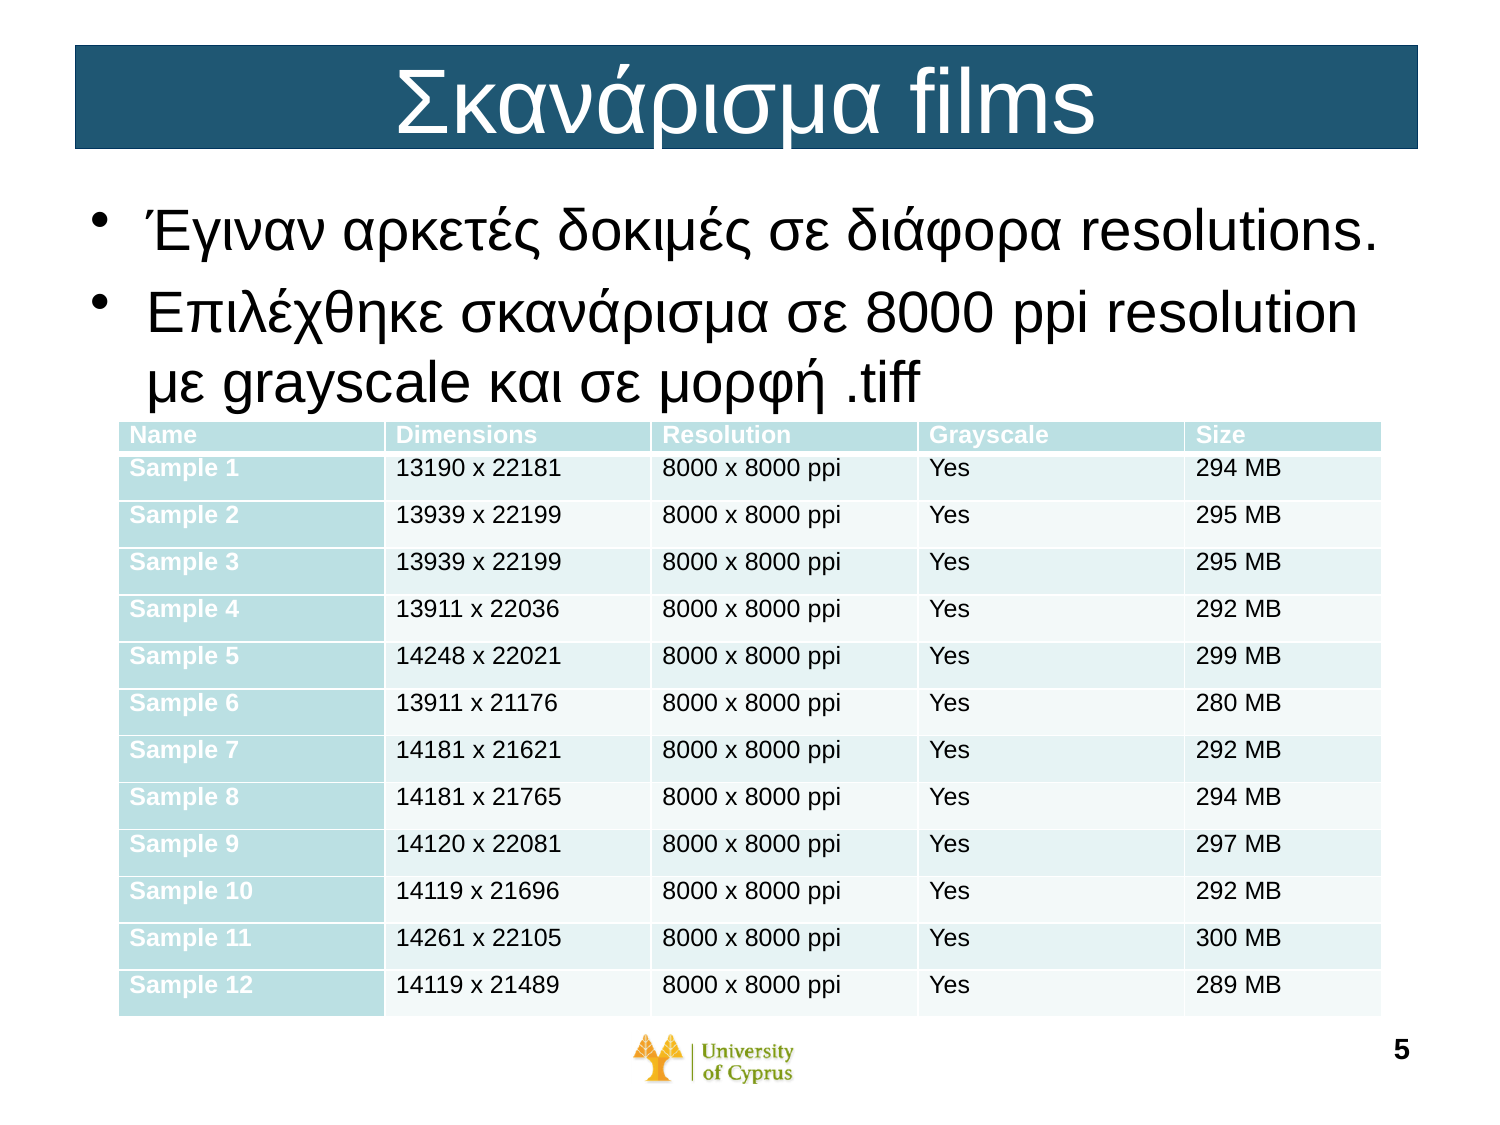

# Σκανάρισμα films
Έγιναν αρκετές δοκιμές σε διάφορα resolutions.
Επιλέχθηκε σκανάρισμα σε 8000 ppi resolution με grayscale και σε μορφή .tiff

| Name | Dimensions | Resolution | Grayscale | Size |
| --- | --- | --- | --- | --- |
| Sample 1 | 13190 x 22181 | 8000 x 8000 ppi | Yes | 294 MB |
| Sample 2 | 13939 x 22199 | 8000 x 8000 ppi | Yes | 295 MB |
| Sample 3 | 13939 x 22199 | 8000 x 8000 ppi | Yes | 295 MB |
| Sample 4 | 13911 x 22036 | 8000 x 8000 ppi | Yes | 292 MB |
| Sample 5 | 14248 x 22021 | 8000 x 8000 ppi | Yes | 299 MB |
| Sample 6 | 13911 x 21176 | 8000 x 8000 ppi | Yes | 280 MB |
| Sample 7 | 14181 x 21621 | 8000 x 8000 ppi | Yes | 292 MB |
| Sample 8 | 14181 x 21765 | 8000 x 8000 ppi | Yes | 294 MB |
| Sample 9 | 14120 x 22081 | 8000 x 8000 ppi | Yes | 297 MB |
| Sample 10 | 14119 x 21696 | 8000 x 8000 ppi | Yes | 292 MB |
| Sample 11 | 14261 x 22105 | 8000 x 8000 ppi | Yes | 300 MB |
| Sample 12 | 14119 x 21489 | 8000 x 8000 ppi | Yes | 289 MB |